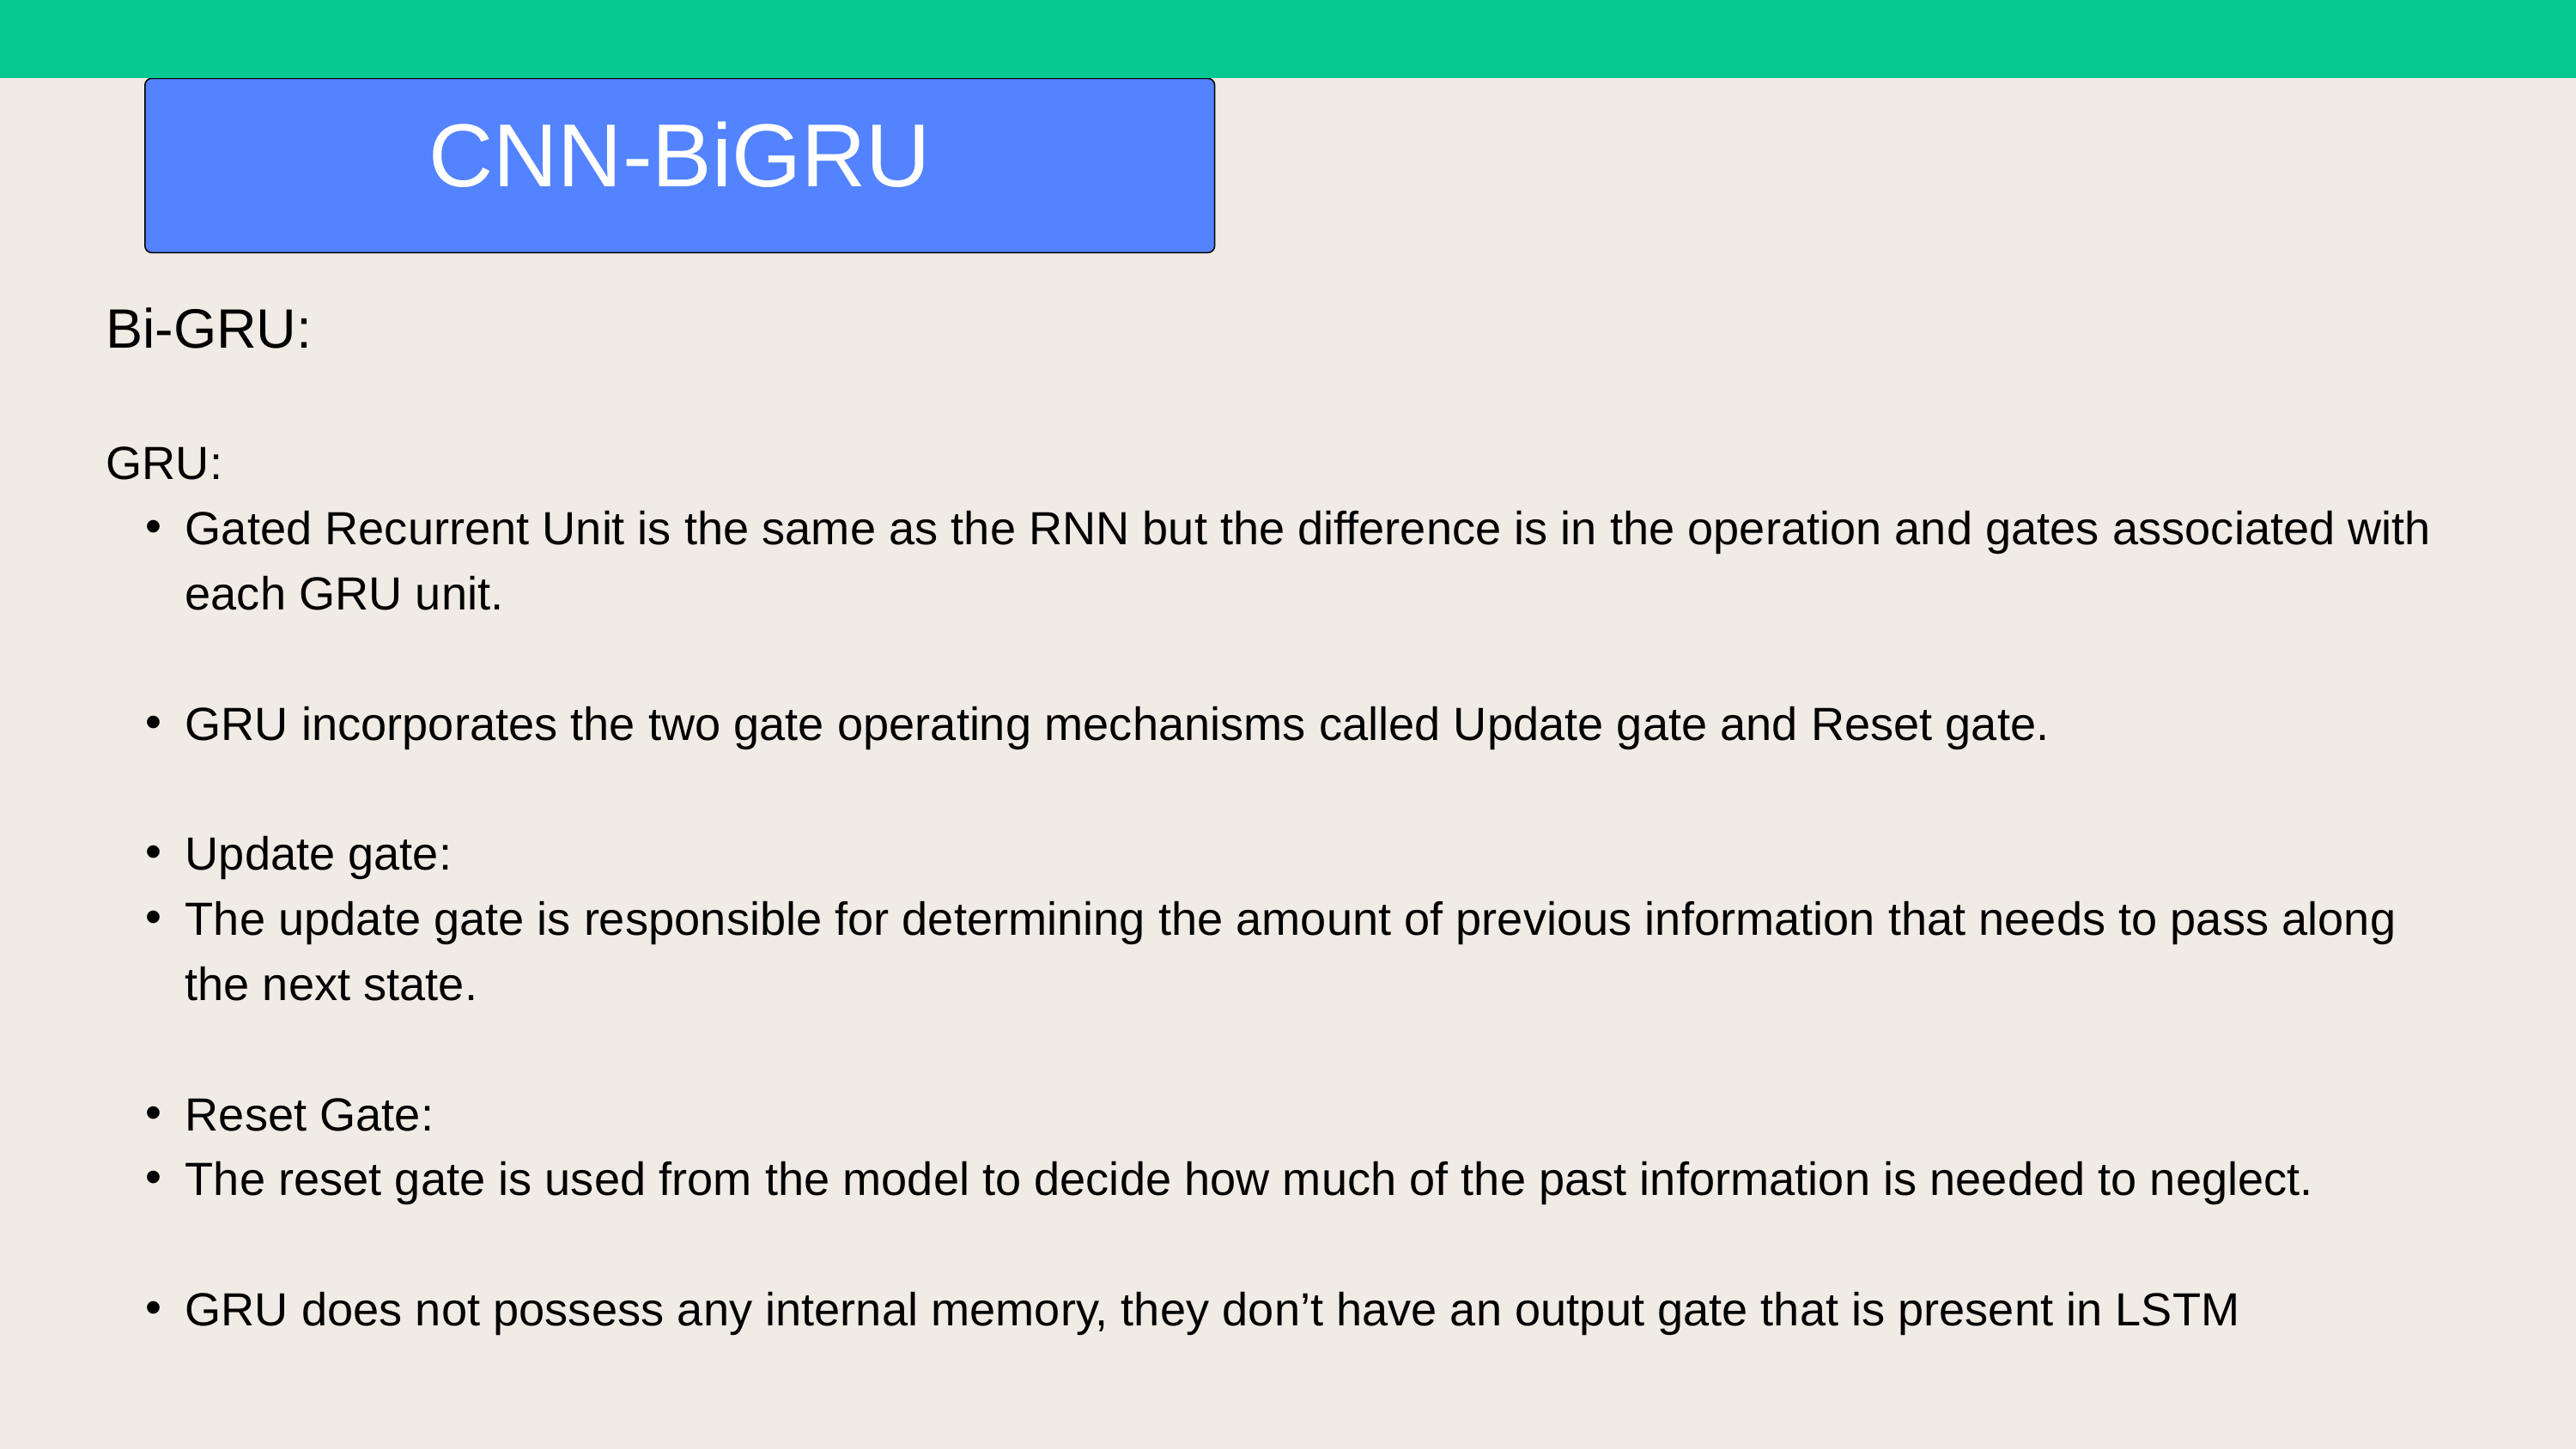

CNN-BiGRU
Bi-GRU:

GRU:
Gated Recurrent Unit is the same as the RNN but the difference is in the operation and gates associated with each GRU unit.

GRU incorporates the two gate operating mechanisms called Update gate and Reset gate.

Update gate:
The update gate is responsible for determining the amount of previous information that needs to pass along the next state.

Reset Gate:
The reset gate is used from the model to decide how much of the past information is needed to neglect.

GRU does not possess any internal memory, they don’t have an output gate that is present in LSTM